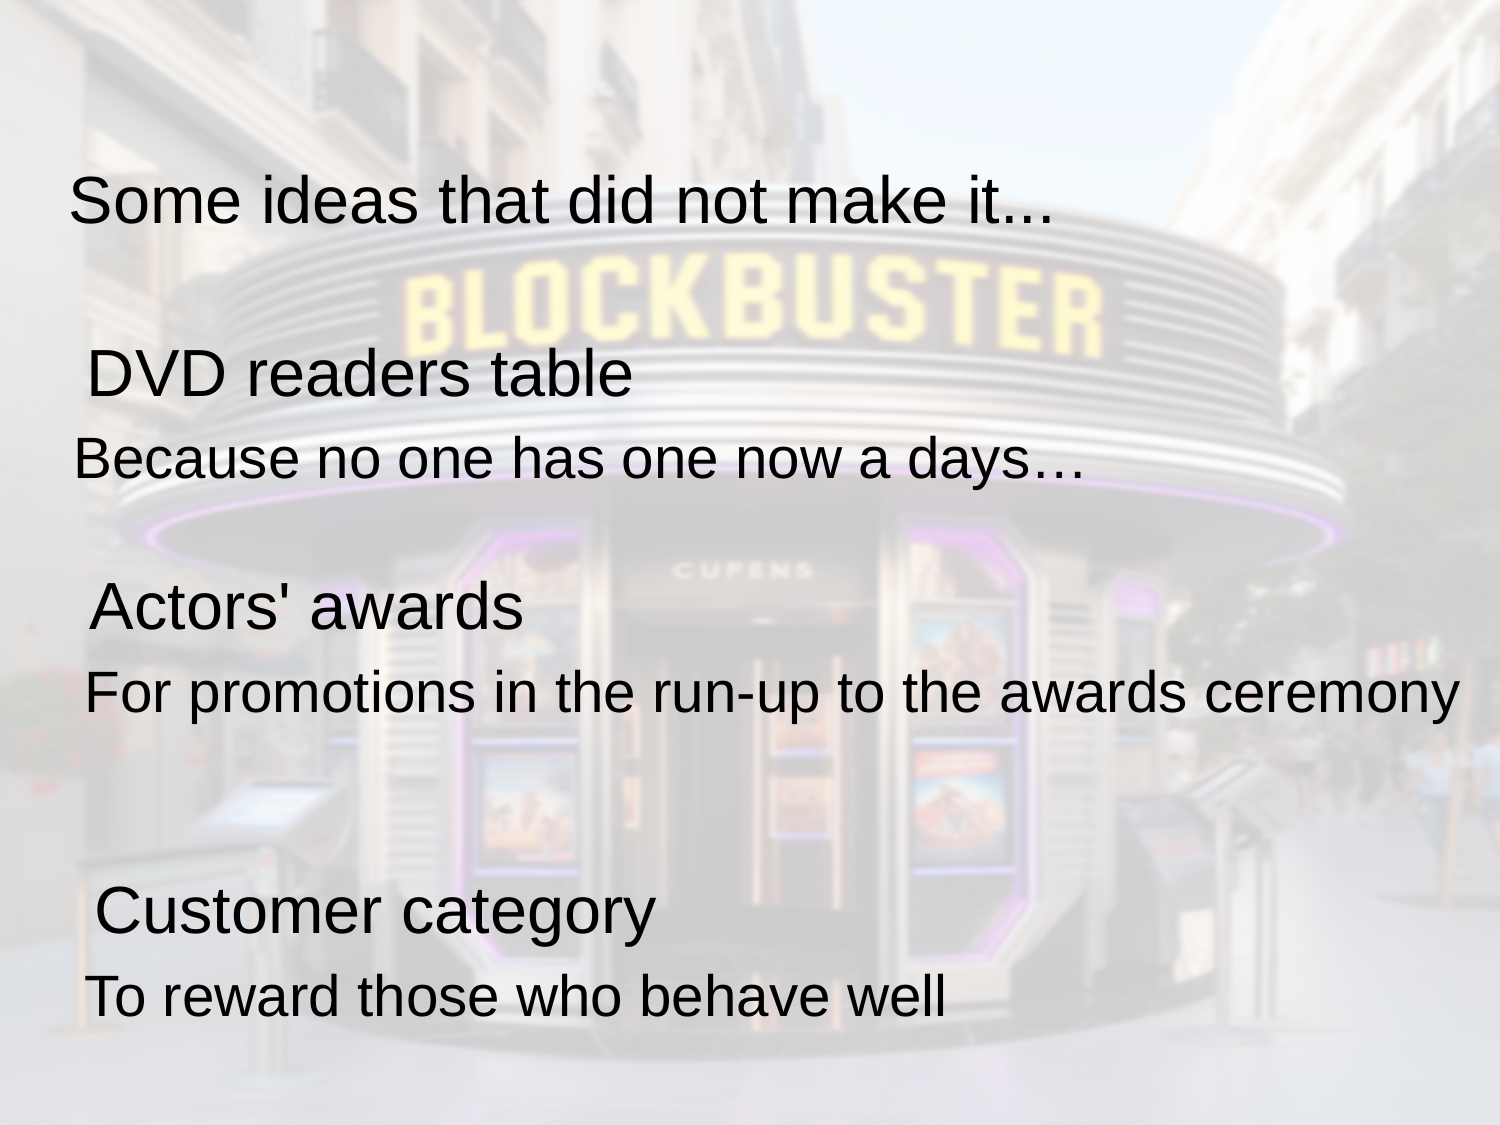

Some ideas that did not make it...
DVD readers table
Because no one has one now a days…
Actors' awards
For promotions in the run-up to the awards ceremony
Customer category
To reward those who behave well